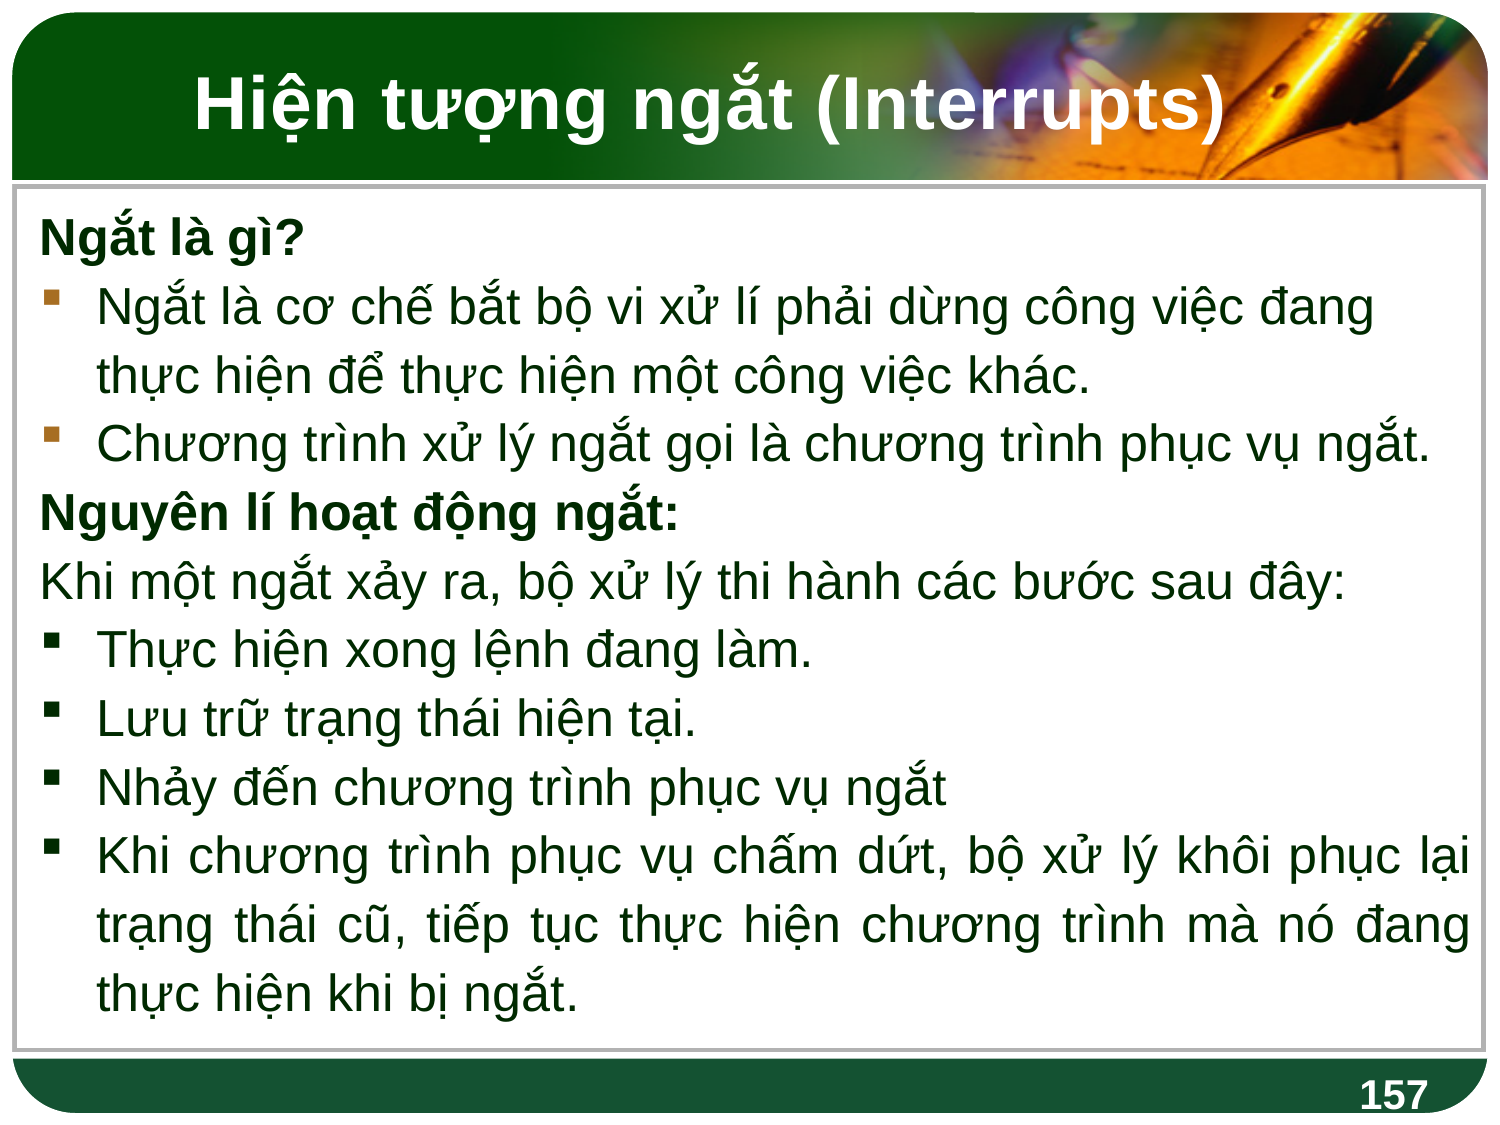

# Hiện tượng ngắt (Interrupts)
Ngắt là gì?
Ngắt là cơ chế bắt bộ vi xử lí phải dừng công việc đang thực hiện để thực hiện một công việc khác.
Chương trình xử lý ngắt gọi là chương trình phục vụ ngắt.
Nguyên lí hoạt động ngắt:
Khi một ngắt xảy ra, bộ xử lý thi hành các bước sau đây:
Thực hiện xong lệnh đang làm.
Lưu trữ trạng thái hiện tại.
Nhảy đến chương trình phục vụ ngắt
Khi chương trình phục vụ chấm dứt, bộ xử lý khôi phục lại trạng thái cũ, tiếp tục thực hiện chương trình mà nó đang thực hiện khi bị ngắt.